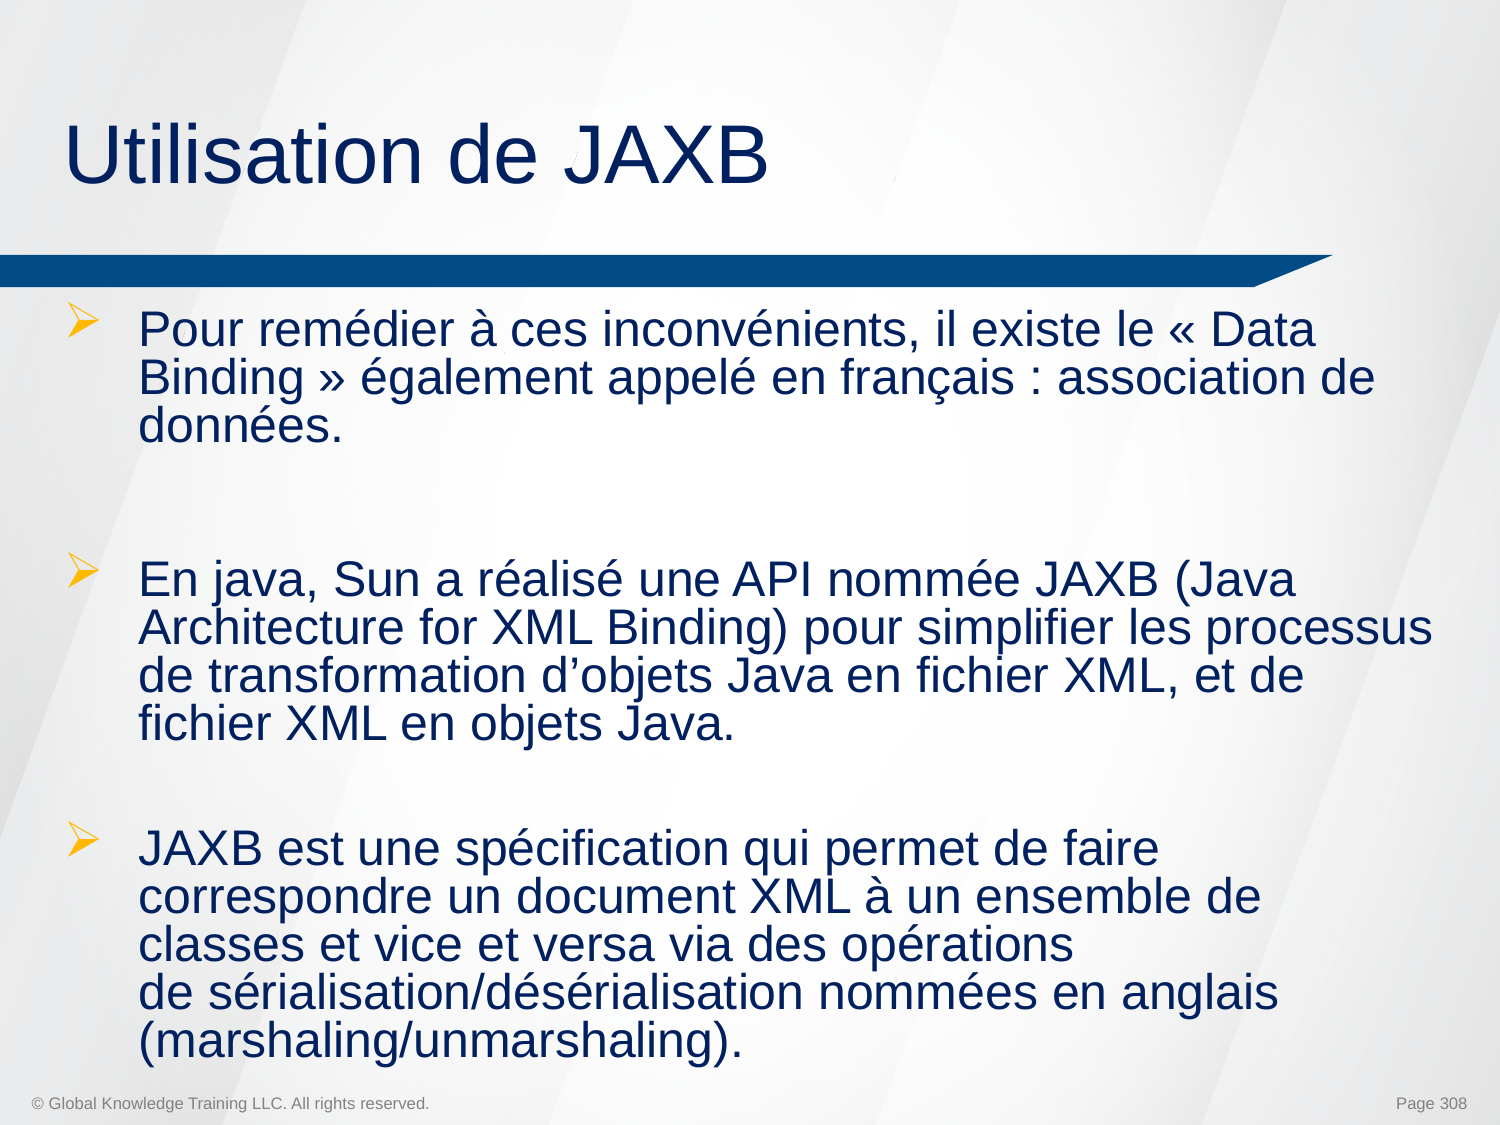

# Utilisation de JAXB
Pour remédier à ces inconvénients, il existe le « Data Binding » également appelé en français : association de données.

En java, Sun a réalisé une API nommée JAXB (Java Architecture for XML Binding) pour simplifier les processus de transformation d’objets Java en fichier XML, et de fichier XML en objets Java.
JAXB est une spécification qui permet de faire correspondre un document XML à un ensemble de classes et vice et versa via des opérations de sérialisation/désérialisation nommées en anglais (marshaling/unmarshaling).